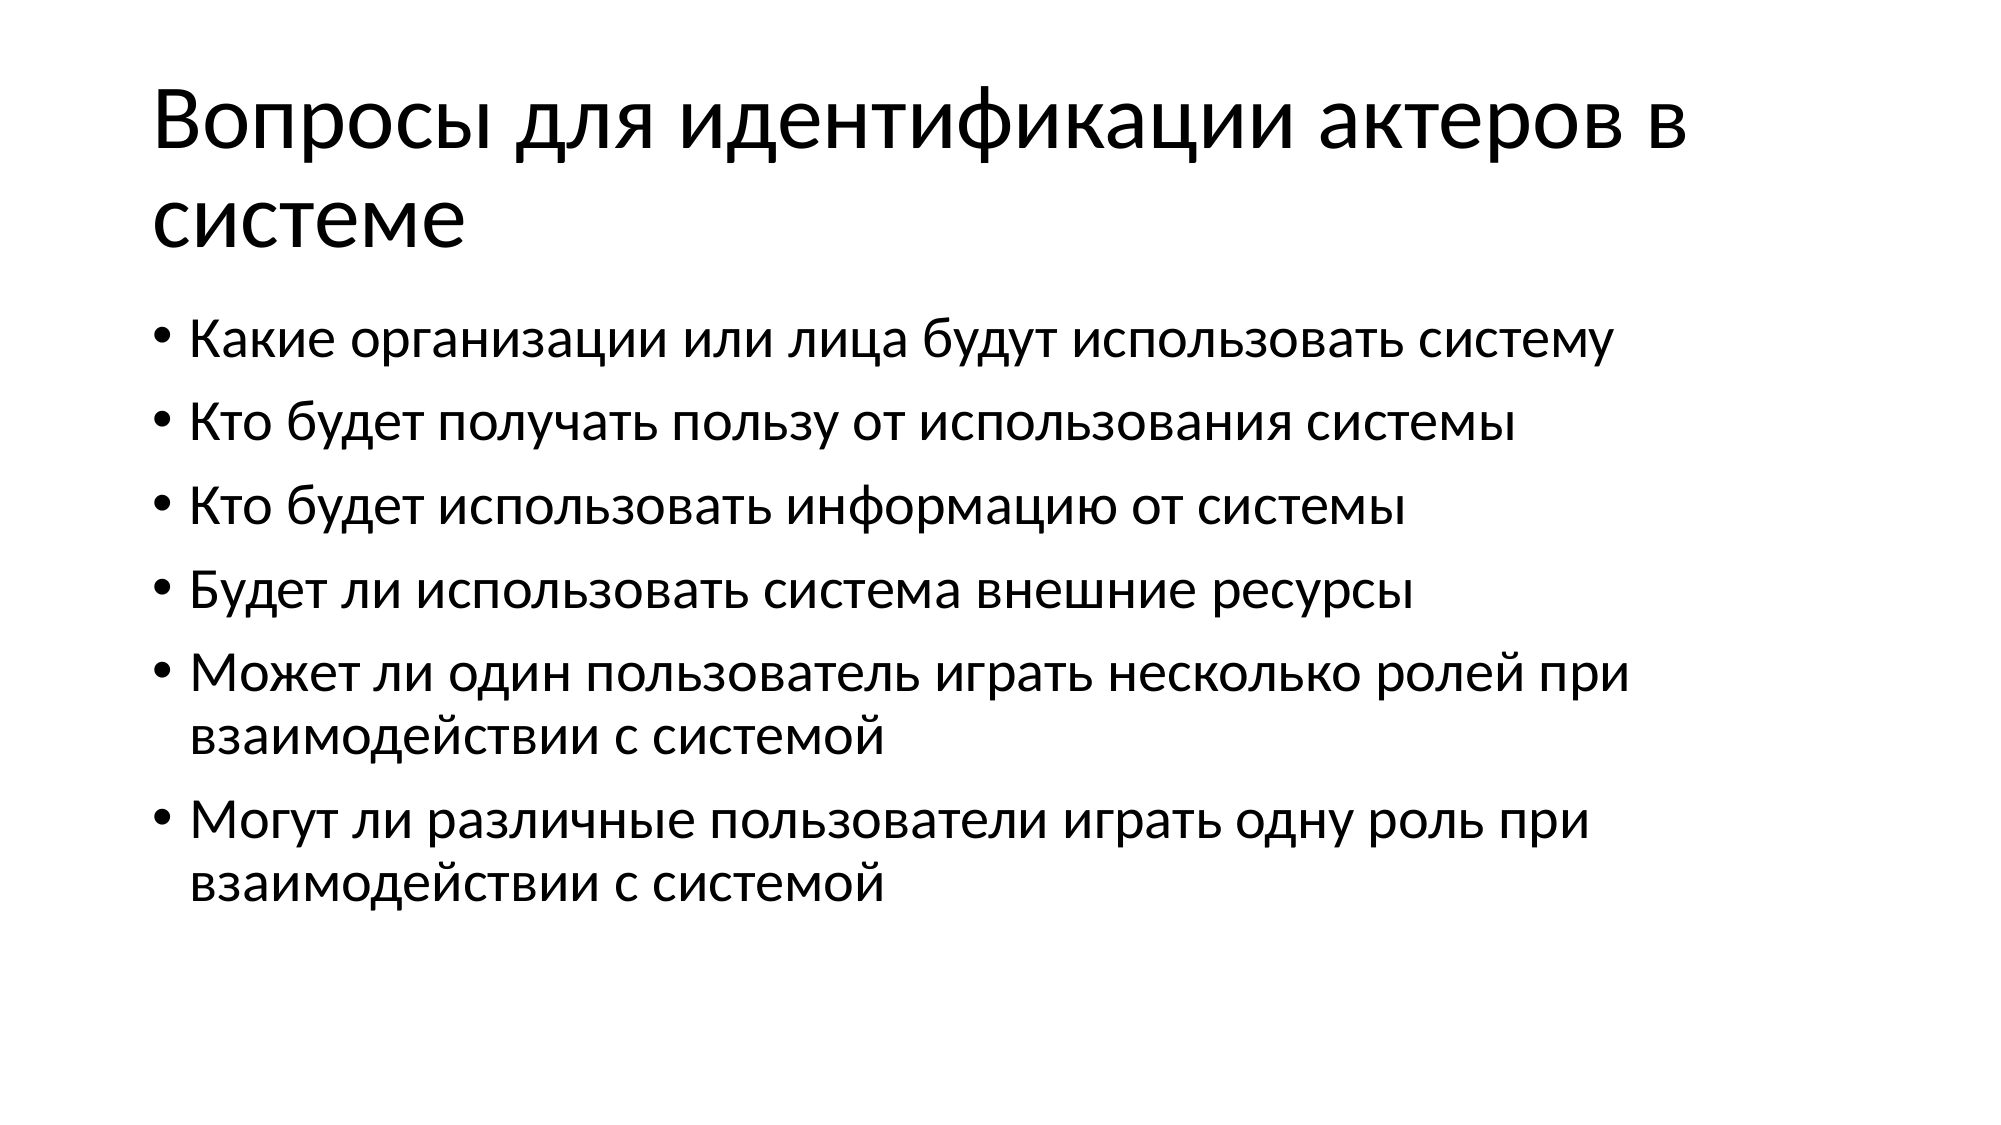

# Вопросы для идентификации актеров в системе
Какие организации или лица будут использовать систему
Кто будет получать пользу от использования системы
Кто будет использовать информацию от системы
Будет ли использовать система внешние ресурсы
Может ли один пользователь играть несколько ролей при взаимодействии с системой
Могут ли различные пользователи играть одну роль при взаимодействии с системой